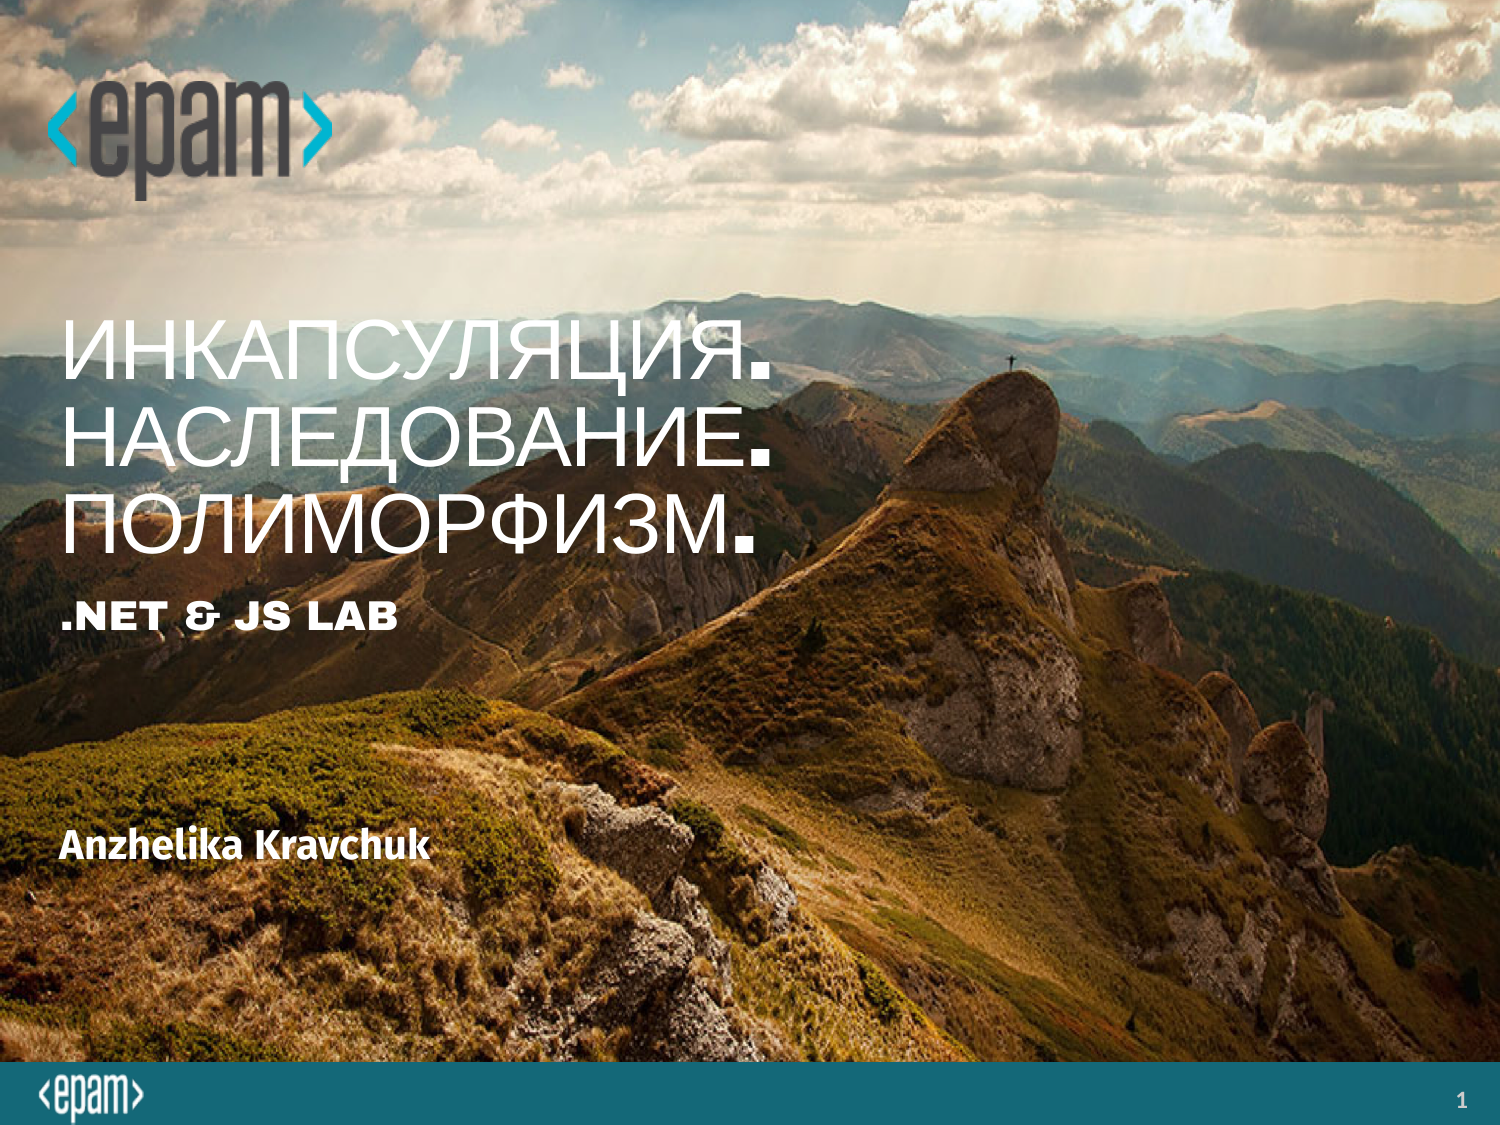

Инкапсуляция. Наследование. Полиморфизм.
.NET & JS Lab
Anzhelika Kravchuk